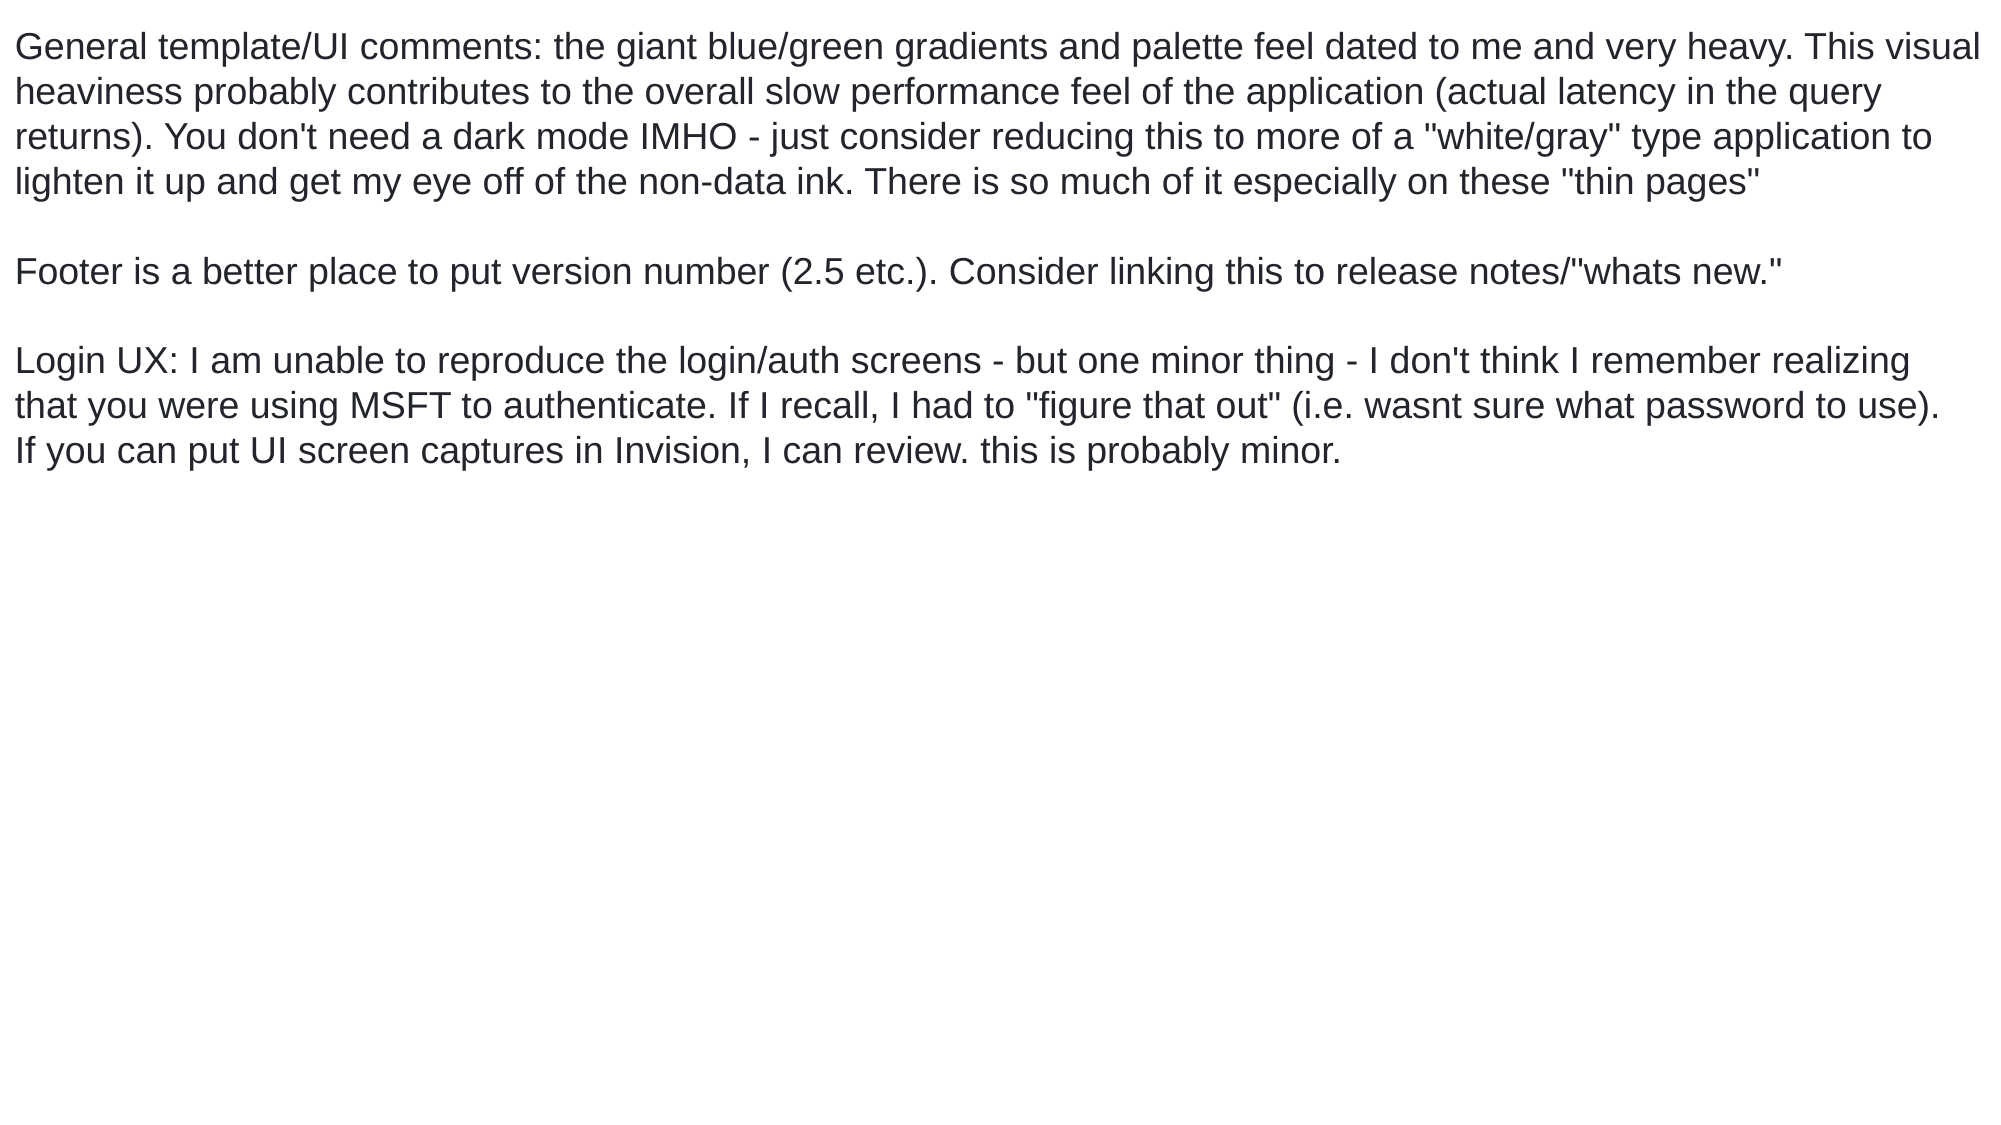

General template/UI comments: the giant blue/green gradients and palette feel dated to me and very heavy. This visual heaviness probably contributes to the overall slow performance feel of the application (actual latency in the query returns). You don't need a dark mode IMHO - just consider reducing this to more of a "white/gray" type application to lighten it up and get my eye off of the non-data ink. There is so much of it especially on these "thin pages"
Footer is a better place to put version number (2.5 etc.). Consider linking this to release notes/"whats new."
Login UX: I am unable to reproduce the login/auth screens - but one minor thing - I don't think I remember realizing that you were using MSFT to authenticate. If I recall, I had to "figure that out" (i.e. wasnt sure what password to use). If you can put UI screen captures in Invision, I can review. this is probably minor.